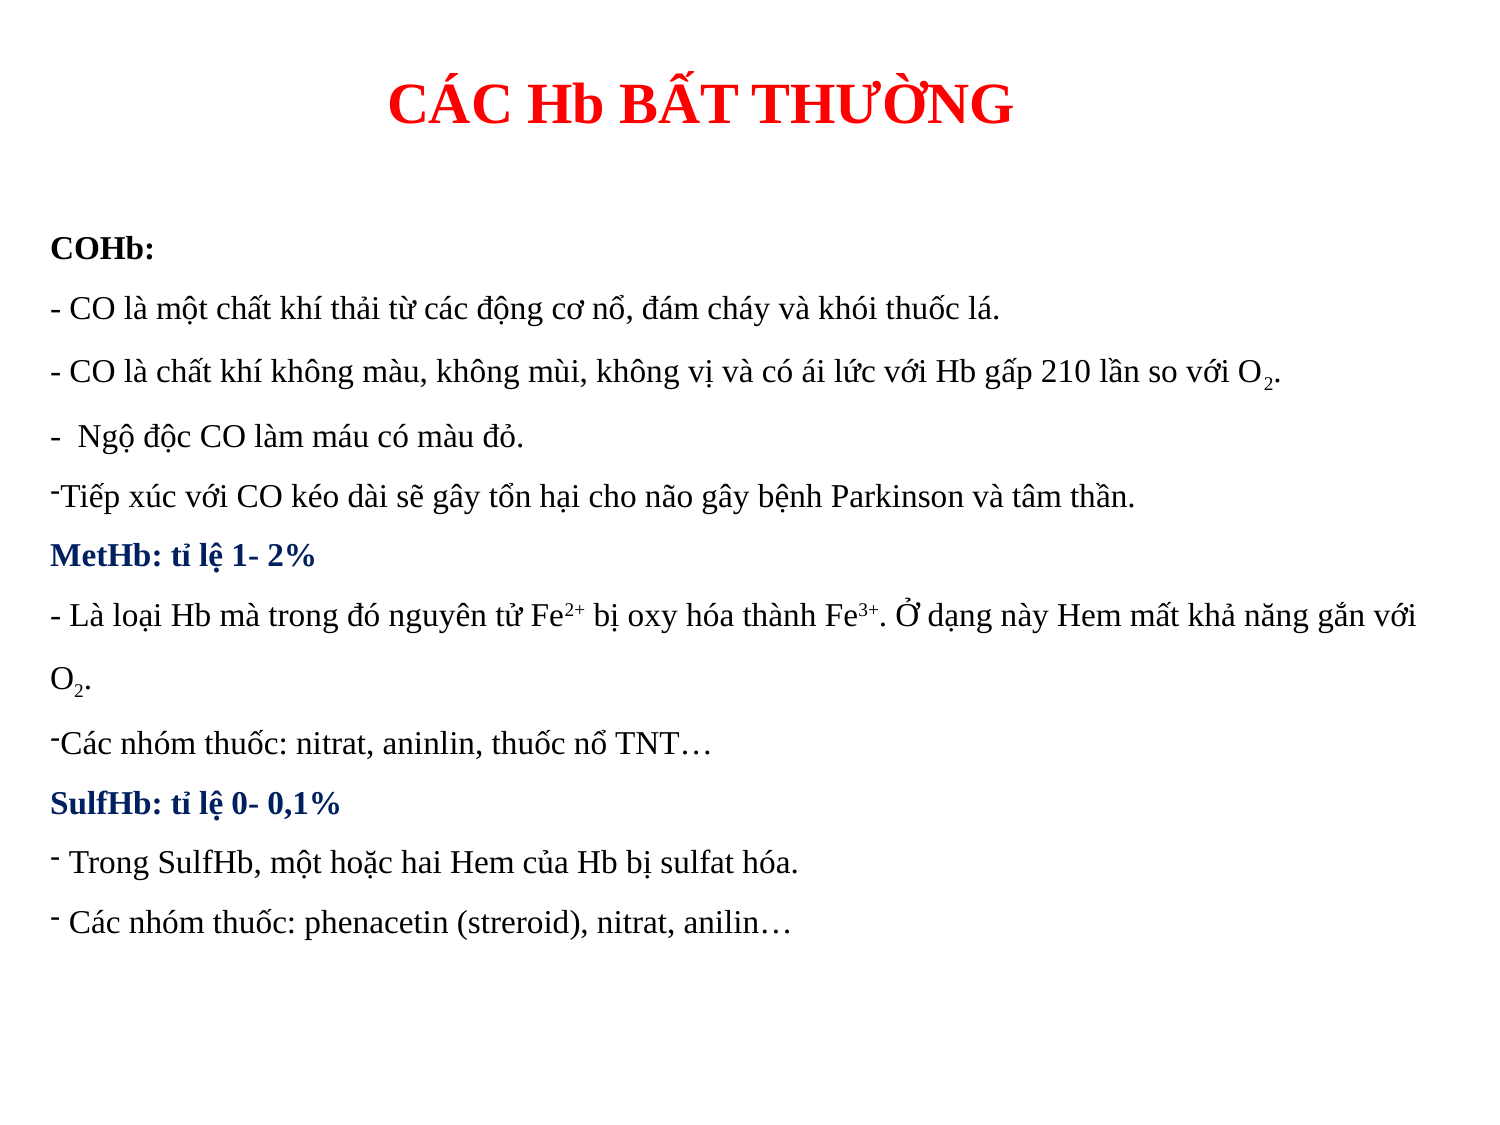

# CÁC Hb BẤT THƯỜNG
COHb:
- CO là một chất khí thải từ các động cơ nổ, đám cháy và khói thuốc lá.
- CO là chất khí không màu, không mùi, không vị và có ái lức với Hb gấp 210 lần so với O2.
-  Ngộ độc CO làm máu có màu đỏ.
Tiếp xúc với CO kéo dài sẽ gây tổn hại cho não gây bệnh Parkinson và tâm thần.
MetHb: tỉ lệ 1- 2%
- Là loại Hb mà trong đó nguyên tử Fe2+ bị oxy hóa thành Fe3+. Ở dạng này Hem mất khả năng gắn với O2.
Các nhóm thuốc: nitrat, aninlin, thuốc nổ TNT…
SulfHb: tỉ lệ 0- 0,1%
Trong SulfHb, một hoặc hai Hem của Hb bị sulfat hóa.
Các nhóm thuốc: phenacetin (streroid), nitrat, anilin…